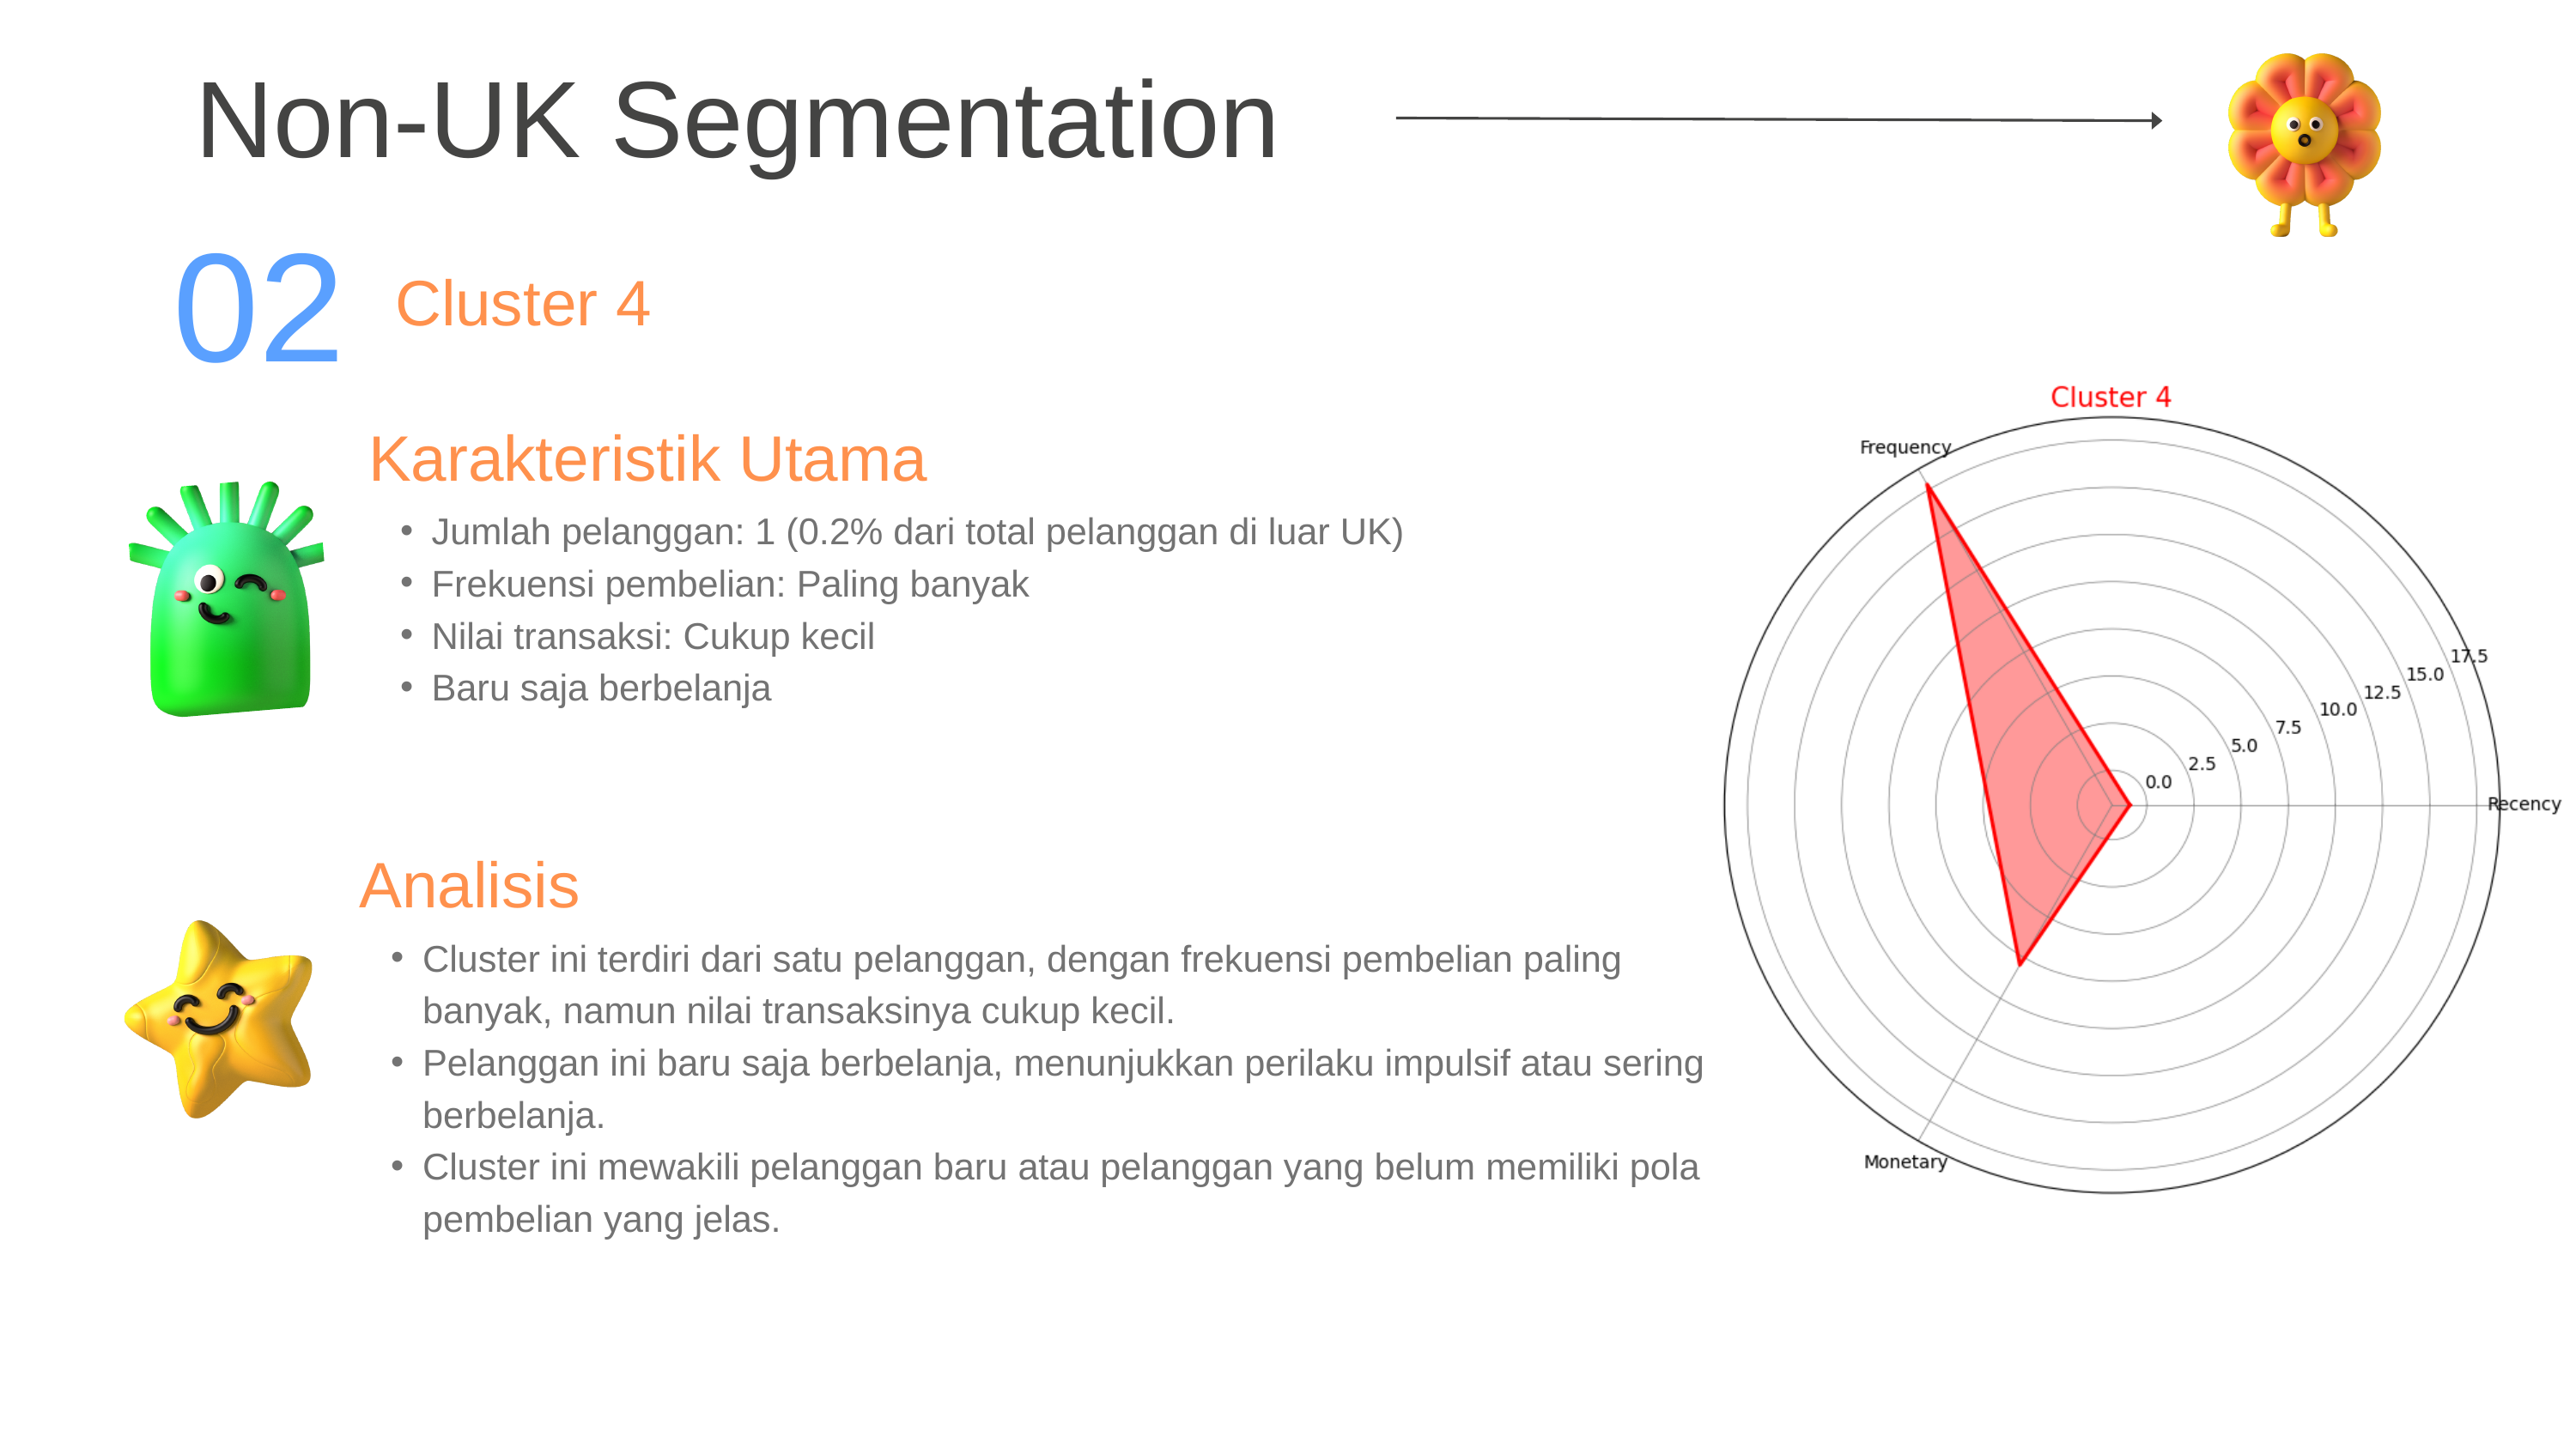

Non-UK Segmentation

02
Cluster 4

Karakteristik Utama

Jumlah pelanggan: 1 (0.2% dari total pelanggan di luar UK)
Frekuensi pembelian: Paling banyak
Nilai transaksi: Cukup kecil
Baru saja berbelanja
Analisis

Cluster ini terdiri dari satu pelanggan, dengan frekuensi pembelian paling banyak, namun nilai transaksinya cukup kecil.
Pelanggan ini baru saja berbelanja, menunjukkan perilaku impulsif atau sering berbelanja.
Cluster ini mewakili pelanggan baru atau pelanggan yang belum memiliki pola pembelian yang jelas.